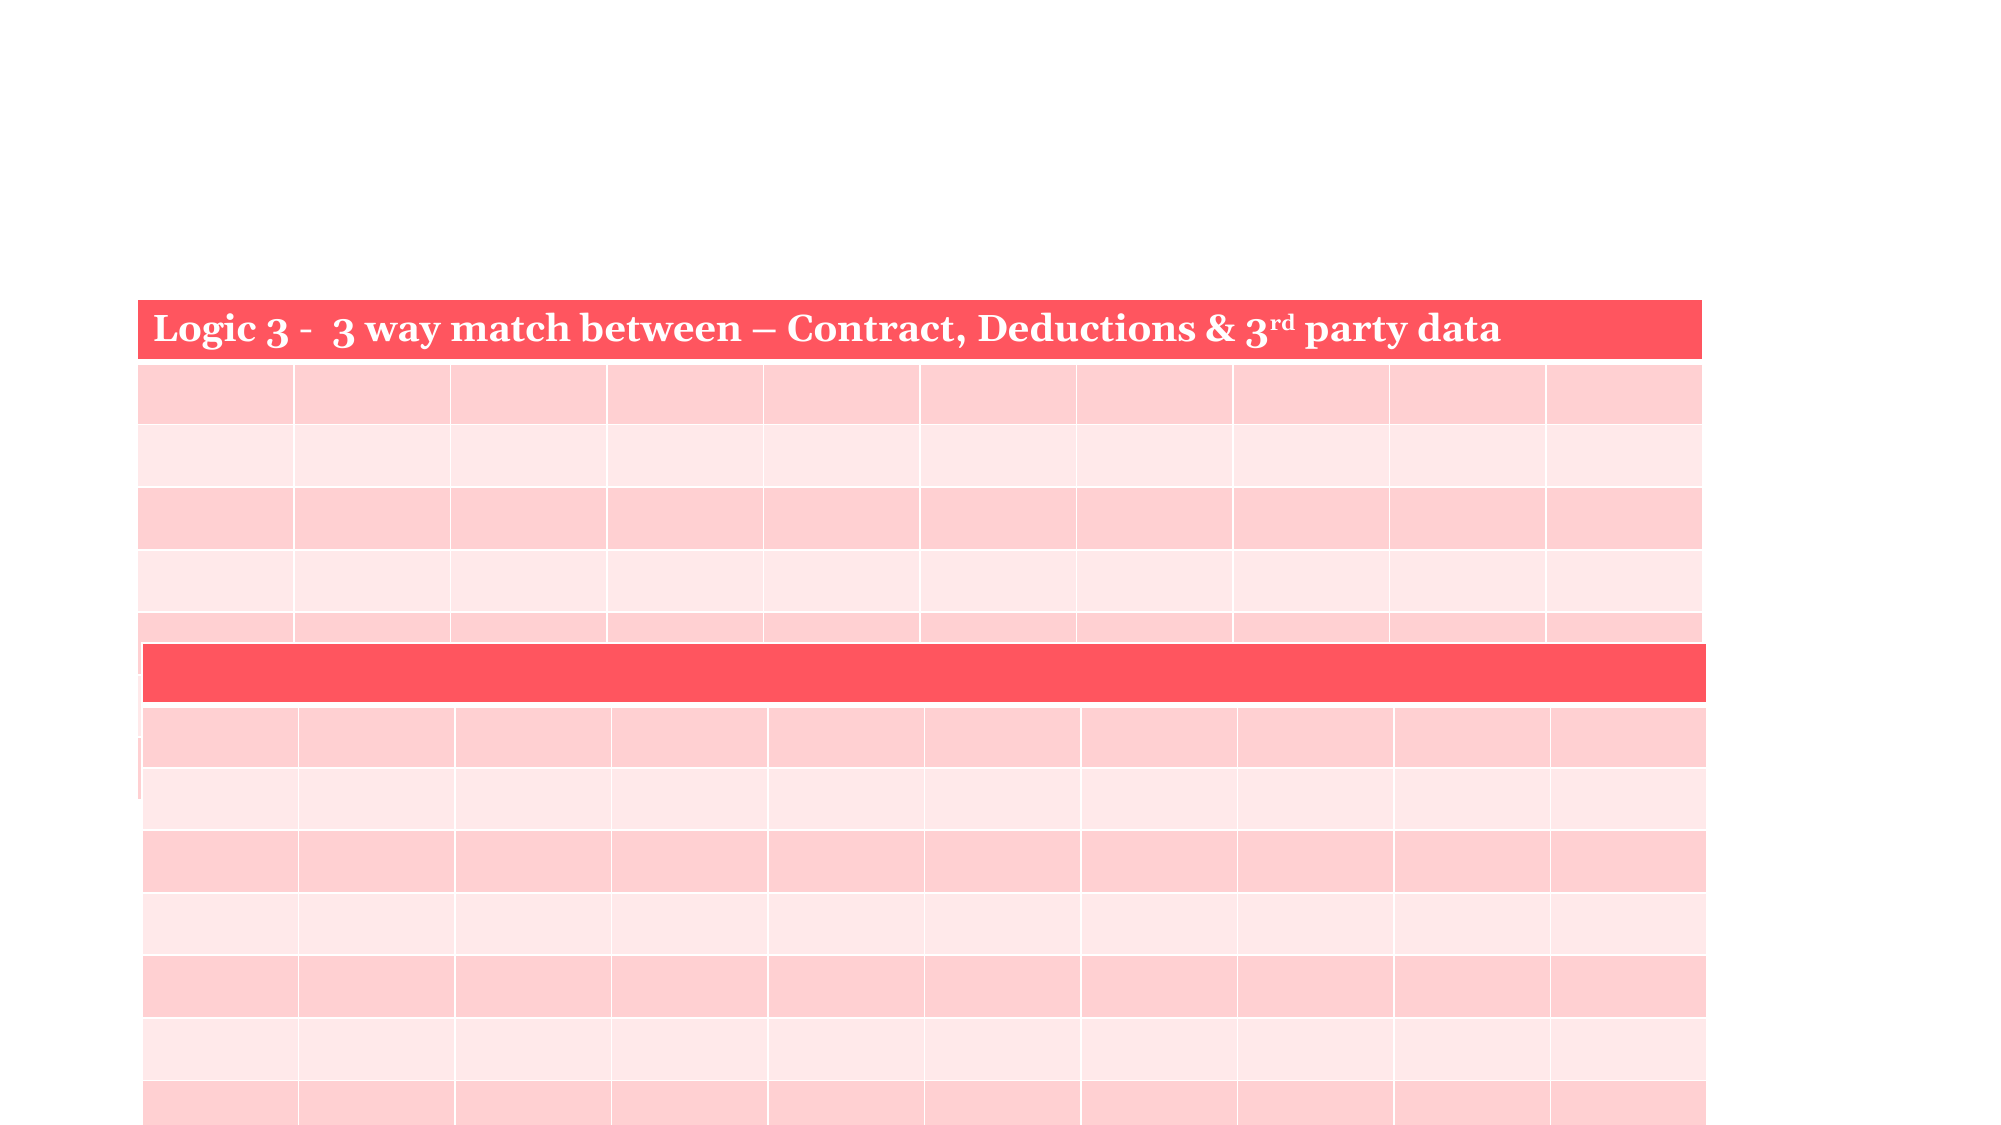

52
| Logic 3 - 3 way match between – Contract, Deductions & 3rd party data |  |  |  |  |  |  |  |  |  |
| --- | --- | --- | --- | --- | --- | --- | --- | --- | --- |
|  |  |  |  |  |  |  |  |  |  |
|  |  |  |  |  |  |  |  |  |  |
|  |  |  |  |  |  |  |  |  |  |
|  |  |  |  |  |  |  |  |  |  |
|  |  |  |  |  |  |  |  |  |  |
|  |  |  |  |  |  |  |  |  |  |
|  |  |  |  |  |  |  |  |  |  |
|  |  |  |  |  |  |  |  |  |  |
| --- | --- | --- | --- | --- | --- | --- | --- | --- | --- |
|  |  |  |  |  |  |  |  |  |  |
|  |  |  |  |  |  |  |  |  |  |
|  |  |  |  |  |  |  |  |  |  |
|  |  |  |  |  |  |  |  |  |  |
|  |  |  |  |  |  |  |  |  |  |
|  |  |  |  |  |  |  |  |  |  |
|  |  |  |  |  |  |  |  |  |  |